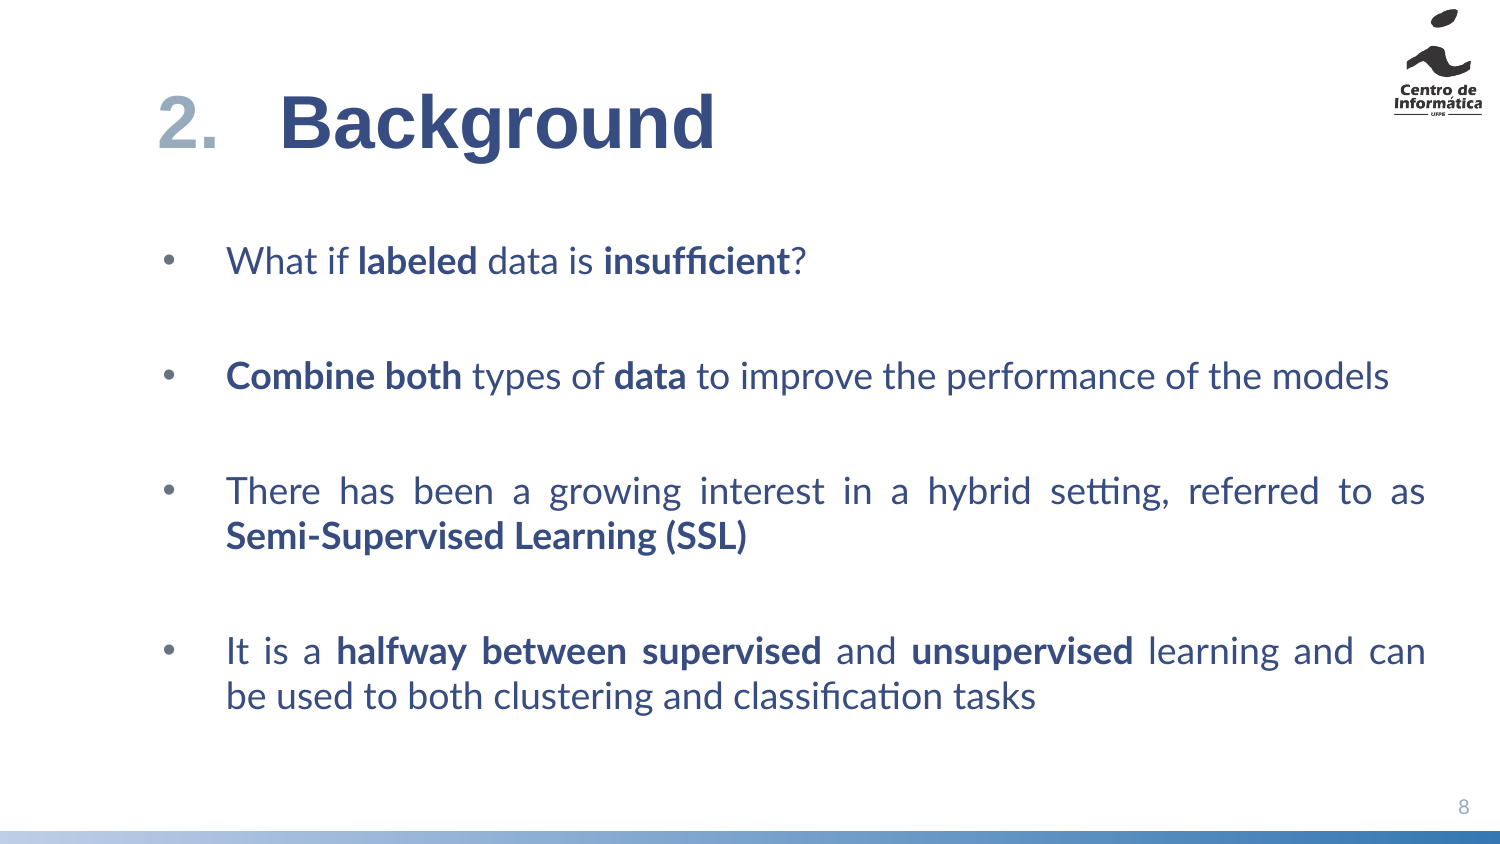

# Background
What if labeled data is insufﬁcient?

Combine both types of data to improve the performance of the models

There has been a growing interest in a hybrid setting, referred to as Semi-Supervised Learning (SSL)

It is a halfway between supervised and unsupervised learning and can be used to both clustering and classiﬁcation tasks

8